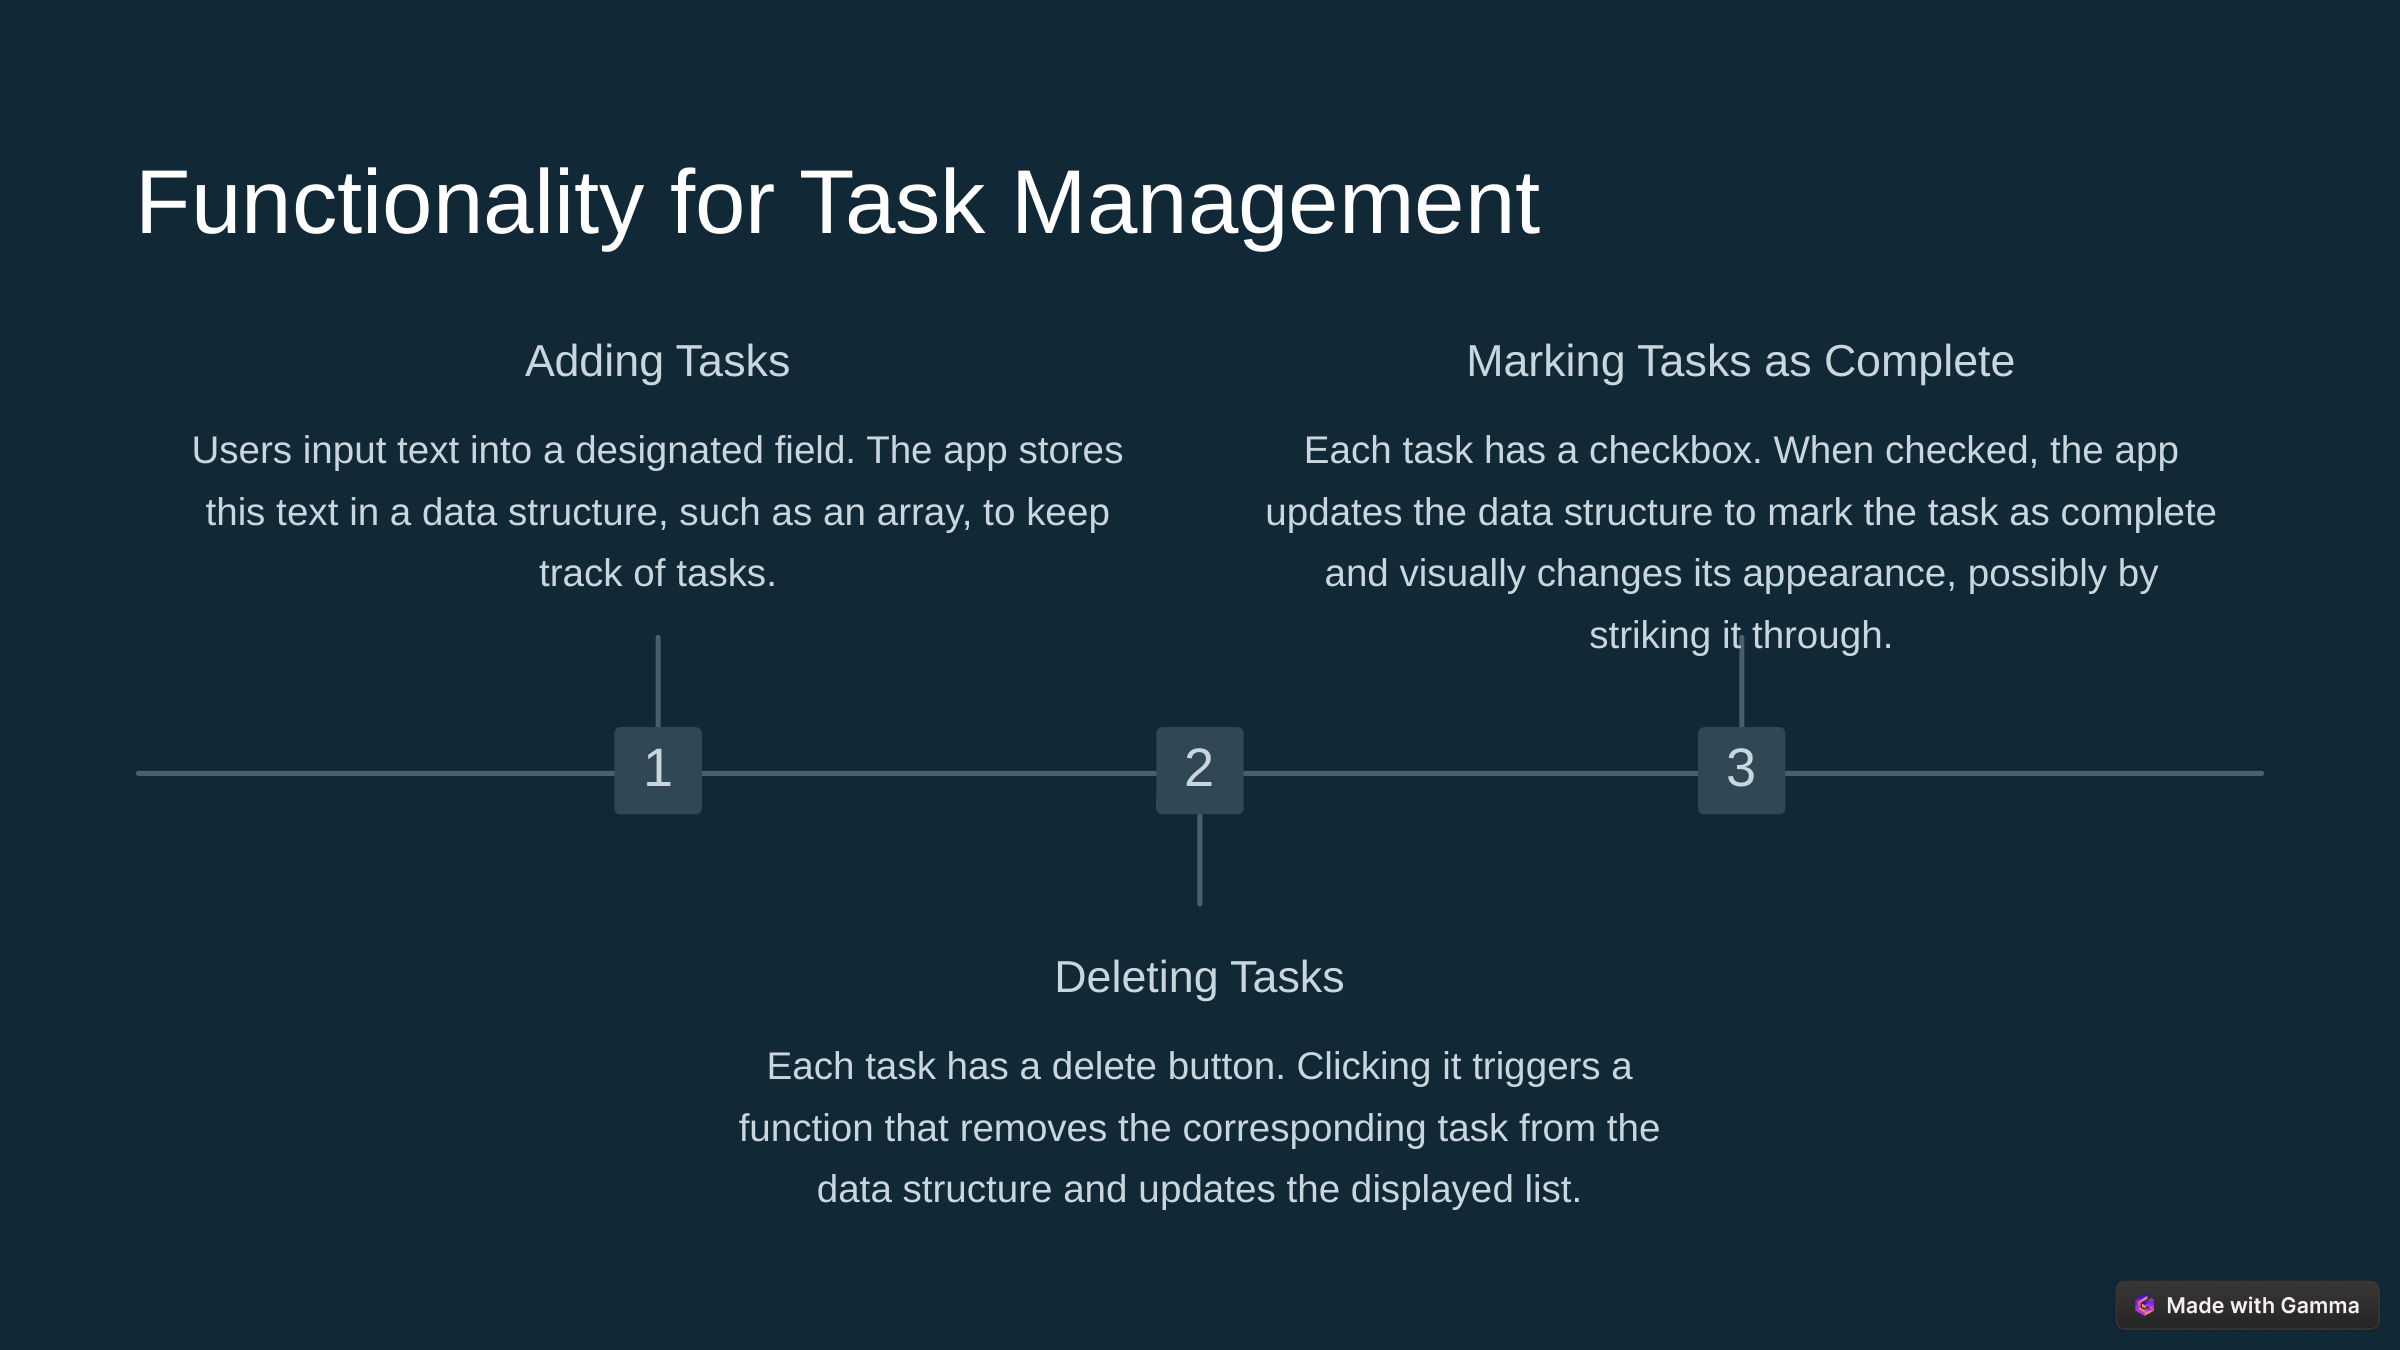

Functionality for Task Management
Adding Tasks
Marking Tasks as Complete
Users input text into a designated field. The app stores this text in a data structure, such as an array, to keep track of tasks.
Each task has a checkbox. When checked, the app updates the data structure to mark the task as complete and visually changes its appearance, possibly by striking it through.

1
2
3

Deleting Tasks
Each task has a delete button. Clicking it triggers a function that removes the corresponding task from the data structure and updates the displayed list.